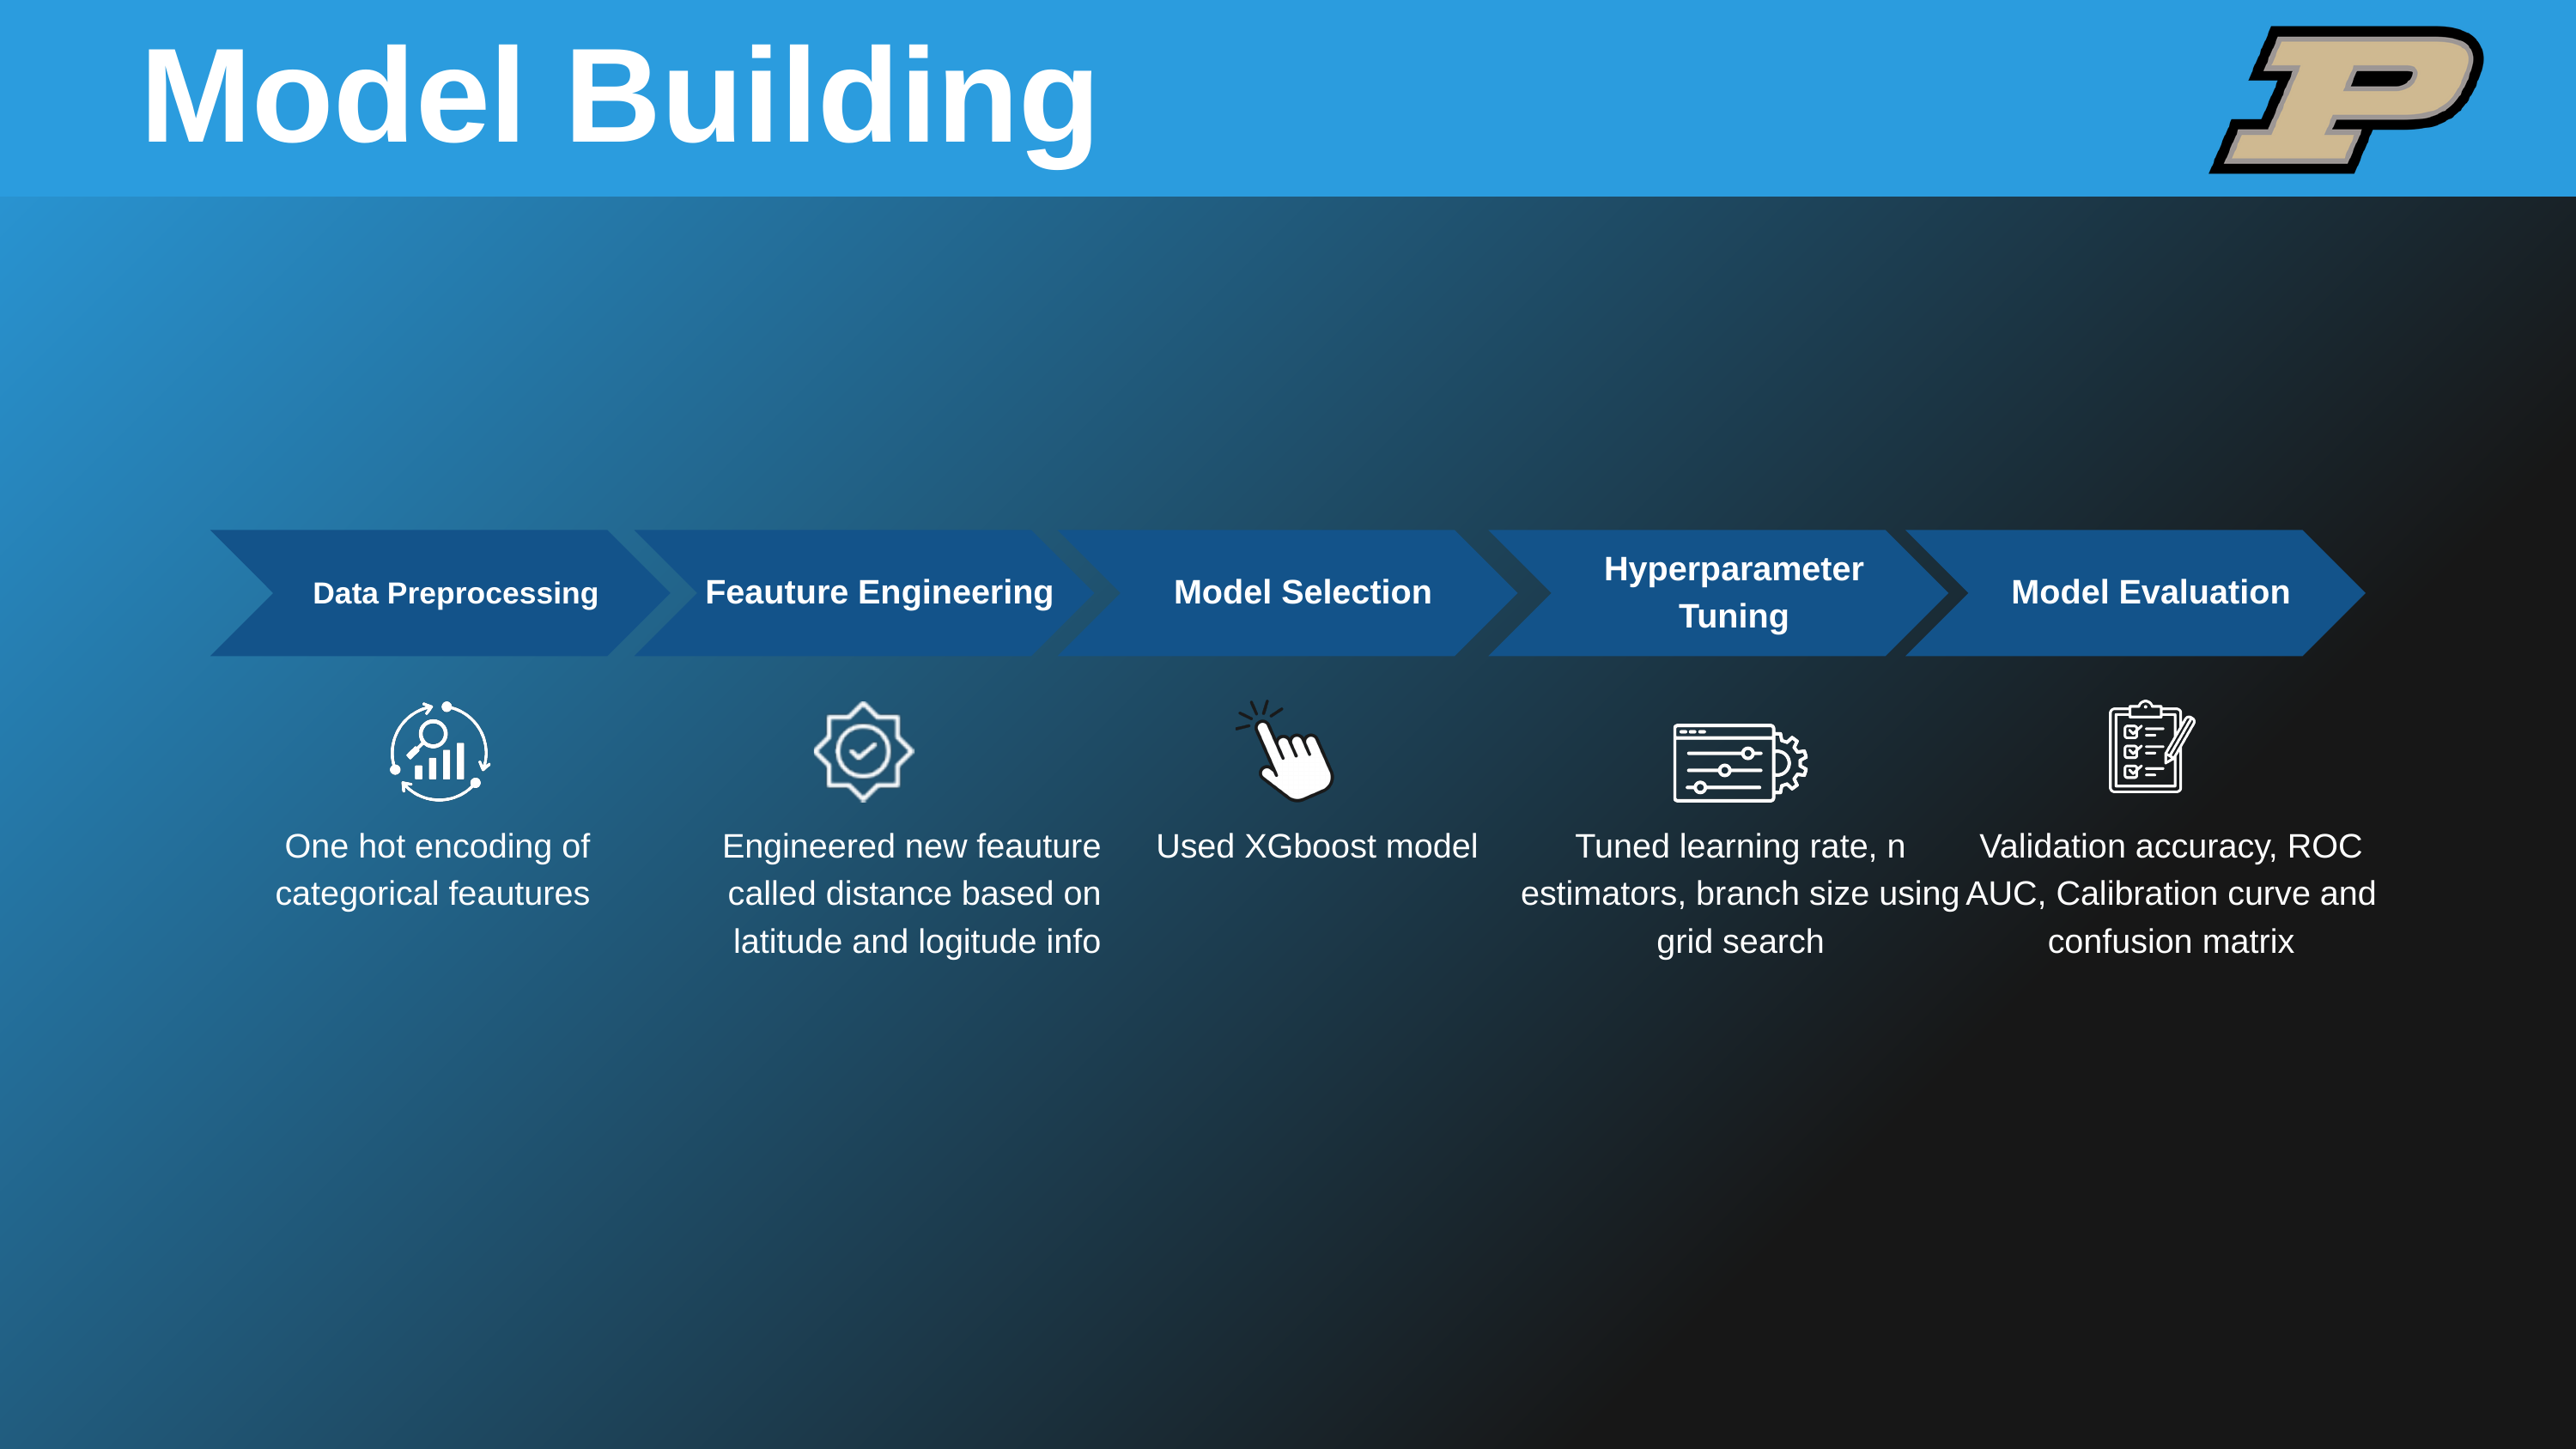

Model Building

Data Preprocessing

 One hot encoding of categorical feautures

Feauture Engineering

Engineered new feauture called distance based on latitude and logitude info

Model Selection

Used XGboost model

Hyperparameter Tuning

Tuned learning rate, n estimators, branch size using grid search

Model Evaluation

Validation accuracy, ROC AUC, Calibration curve and confusion matrix